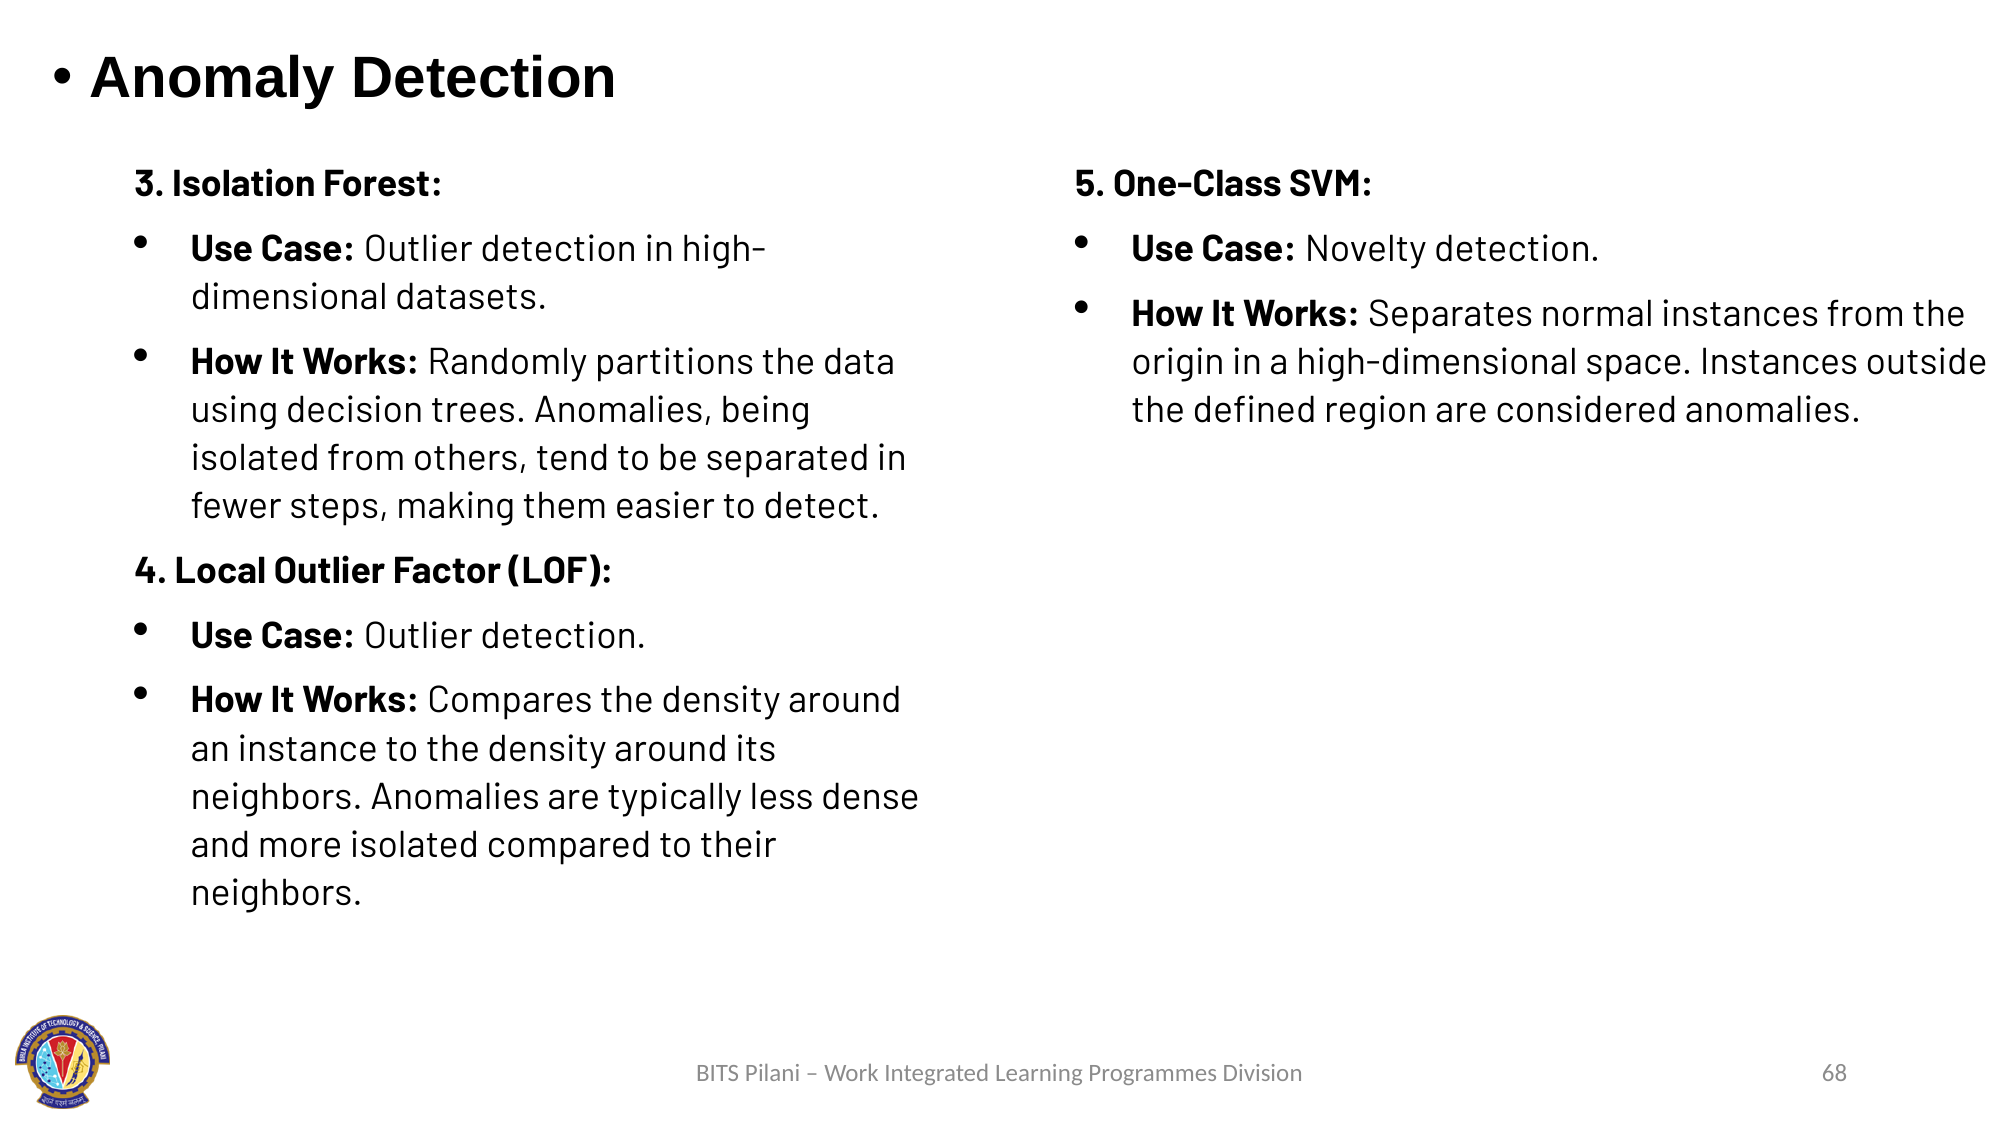

Anomaly Detection
3. Isolation Forest:
Use Case: Outlier detection in high-dimensional datasets.
How It Works: Randomly partitions the data using decision trees. Anomalies, being isolated from others, tend to be separated in fewer steps, making them easier to detect.
4. Local Outlier Factor (LOF):
Use Case: Outlier detection.
How It Works: Compares the density around an instance to the density around its neighbors. Anomalies are typically less dense and more isolated compared to their neighbors.
5. One-Class SVM:
Use Case: Novelty detection.
How It Works: Separates normal instances from the origin in a high-dimensional space. Instances outside the defined region are considered anomalies.